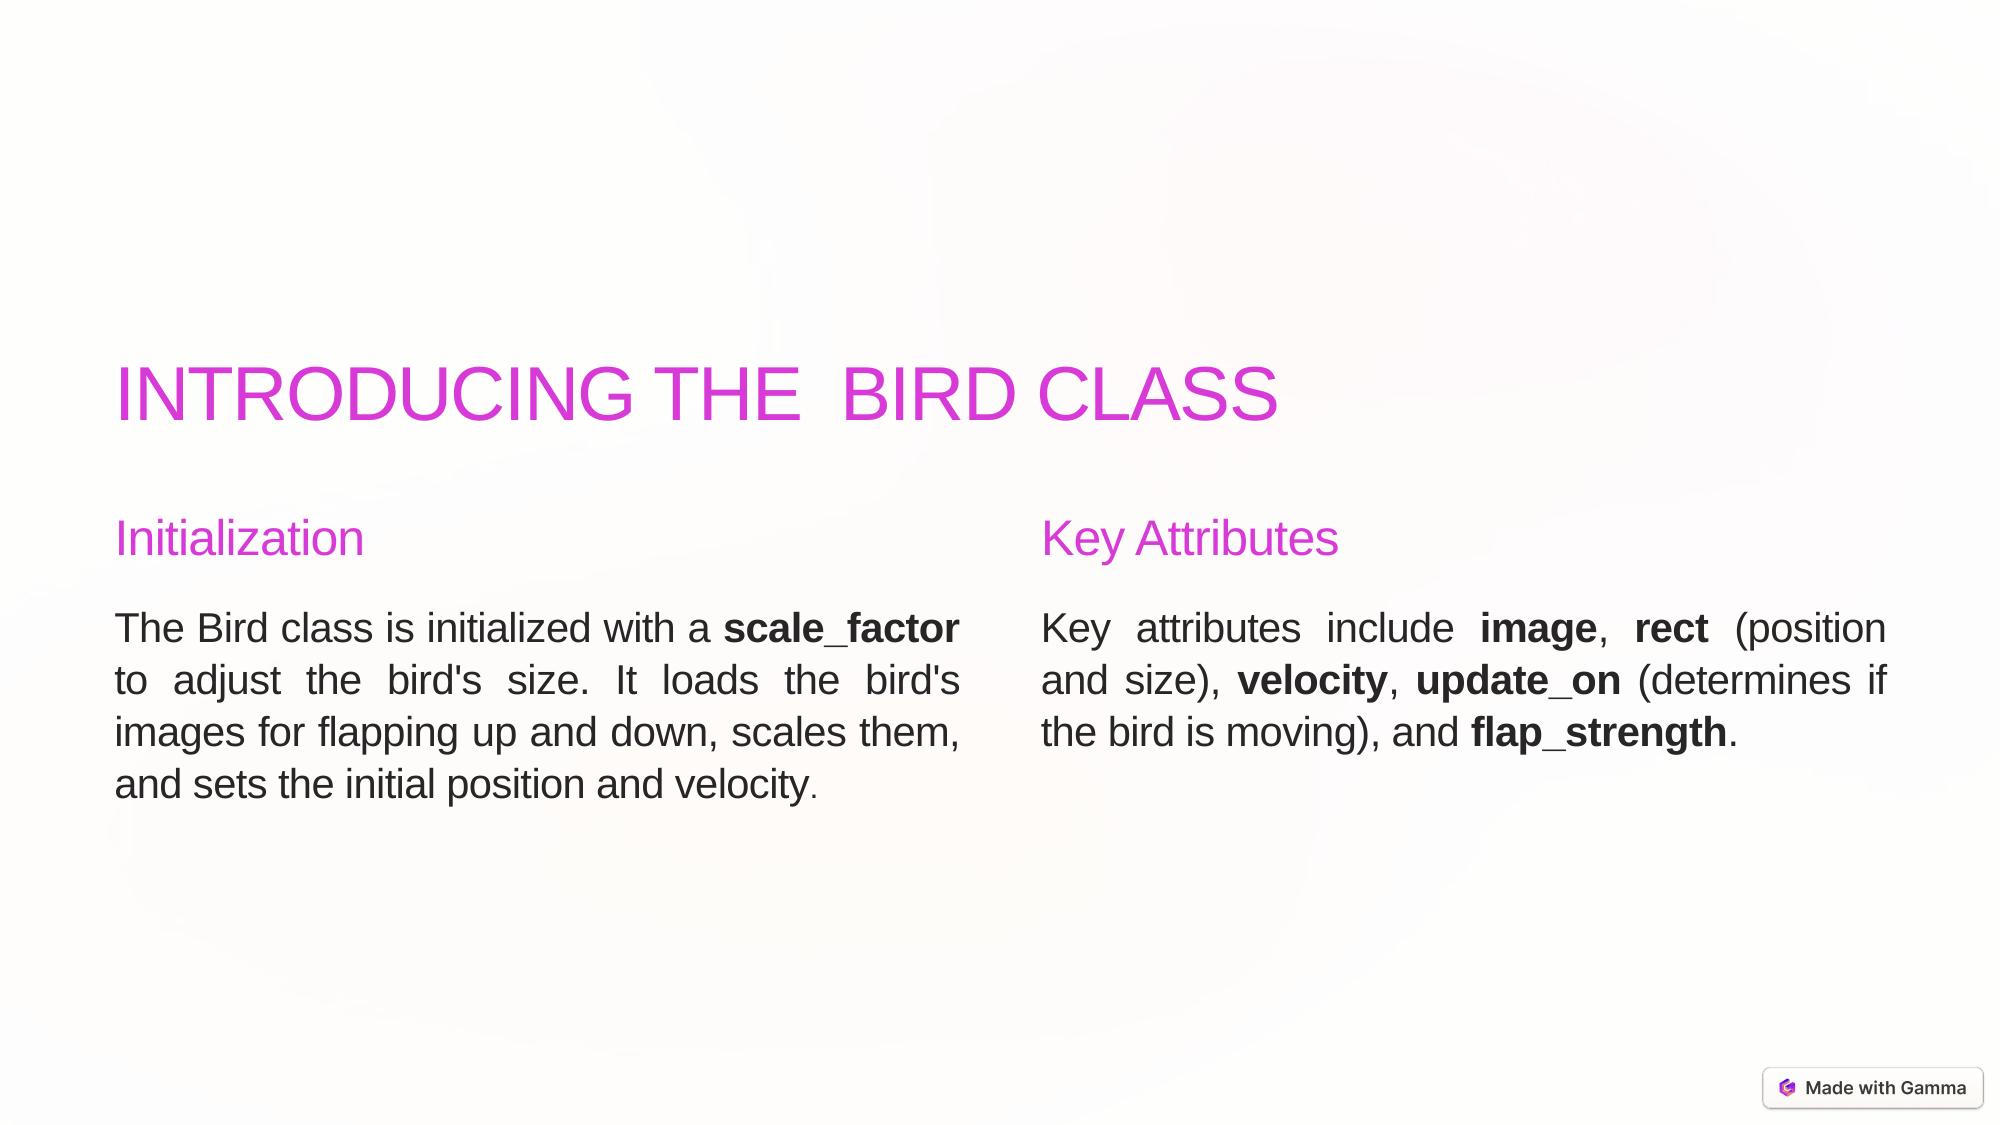

INTRODUCING THE  BIRD CLASS
Initialization
Key Attributes
The Bird class is initialized with a scale_factor to adjust the bird's size. It loads the bird's images for flapping up and down, scales them, and sets the initial position and velocity.
Key attributes include image, rect (position and size), velocity, update_on (determines if the bird is moving), and flap_strength.